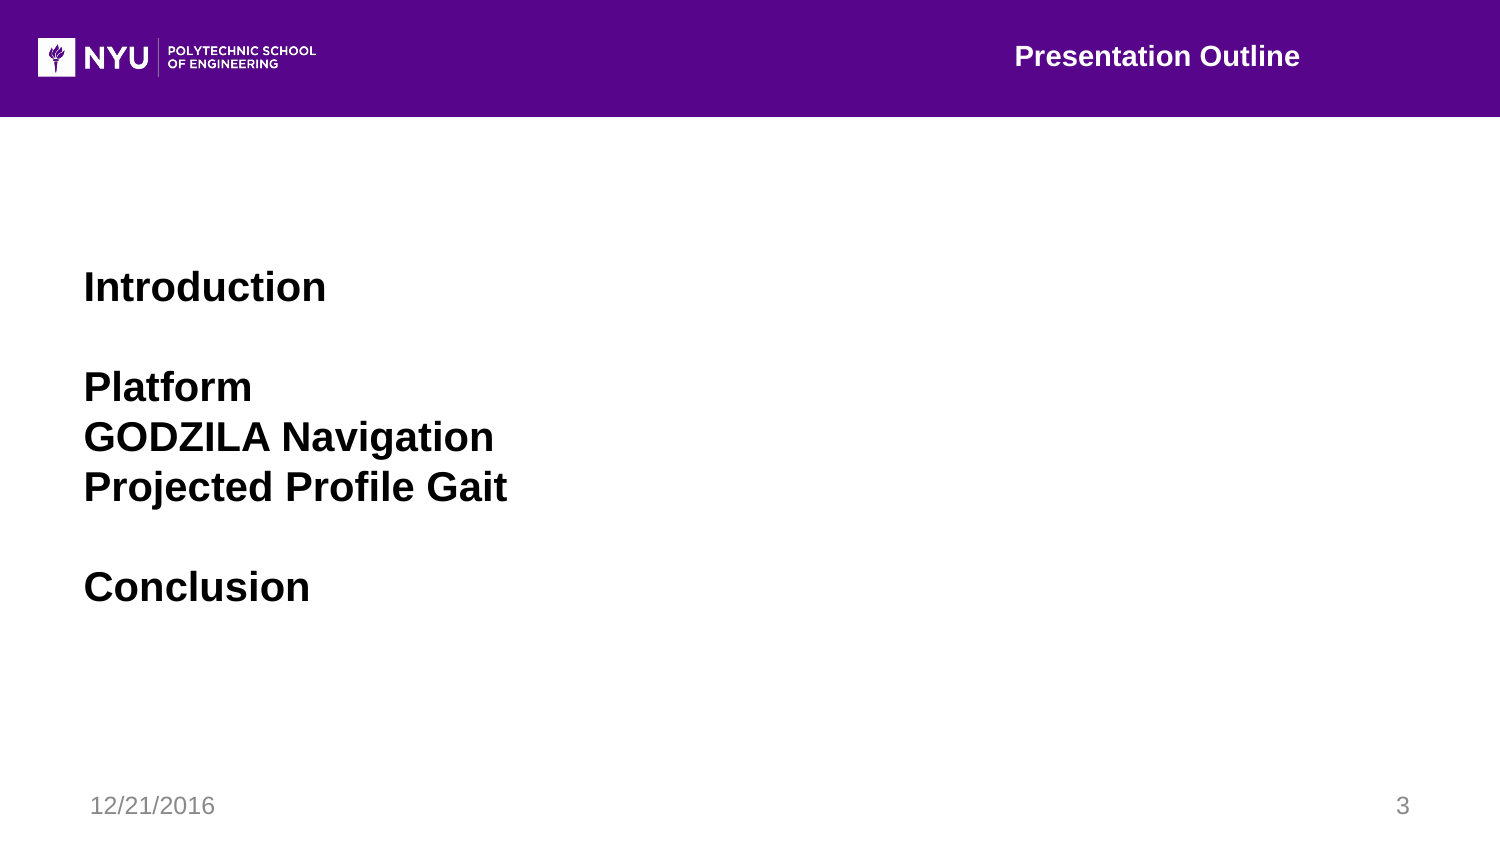

Presentation Outline
Introduction

Platform
GODZILA Navigation
Projected Profile Gait

Conclusion

12/21/2016
3